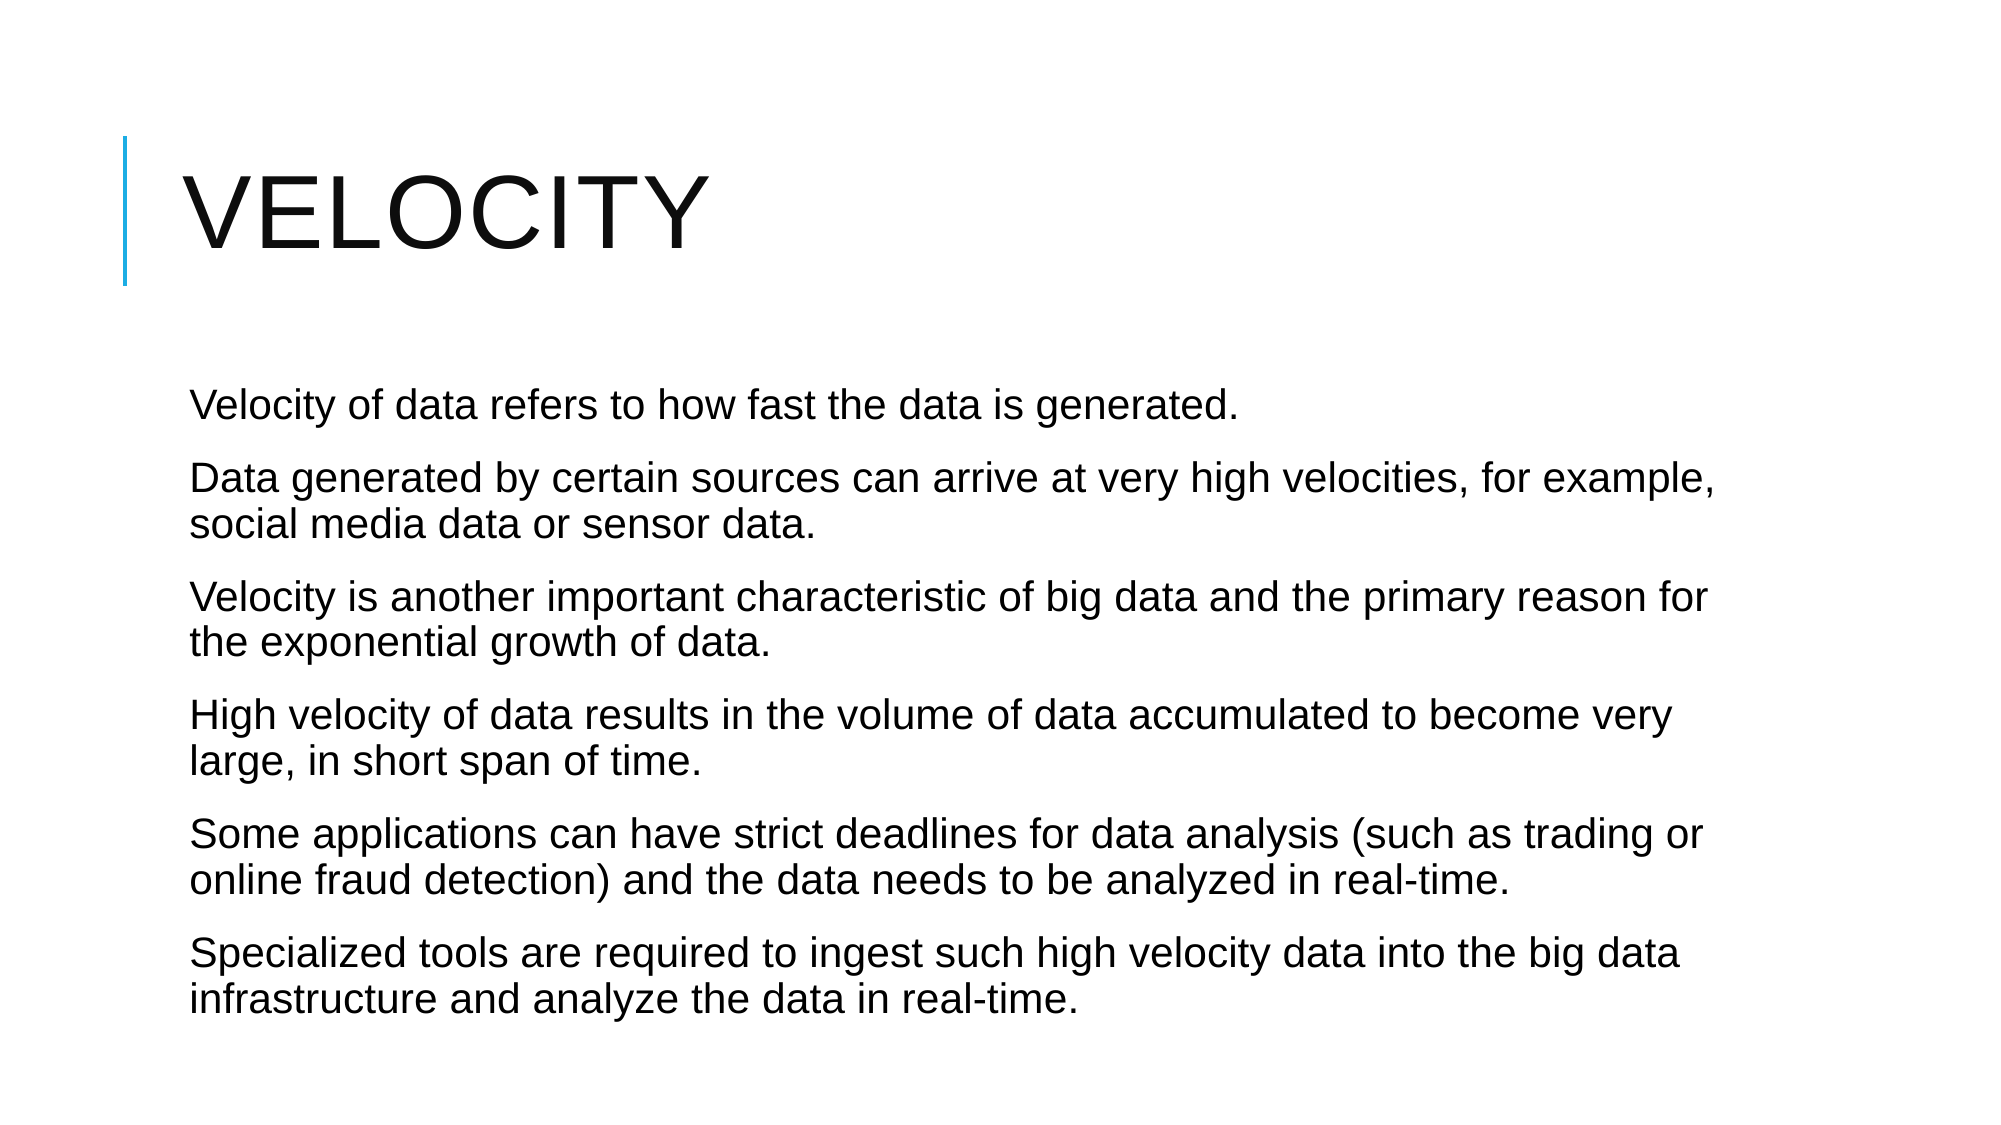

# velocity
Velocity of data refers to how fast the data is generated.
Data generated by certain sources can arrive at very high velocities, for example, social media data or sensor data.
Velocity is another important characteristic of big data and the primary reason for the exponential growth of data.
High velocity of data results in the volume of data accumulated to become very large, in short span of time.
Some applications can have strict deadlines for data analysis (such as trading or online fraud detection) and the data needs to be analyzed in real-time.
Specialized tools are required to ingest such high velocity data into the big data infrastructure and analyze the data in real-time.